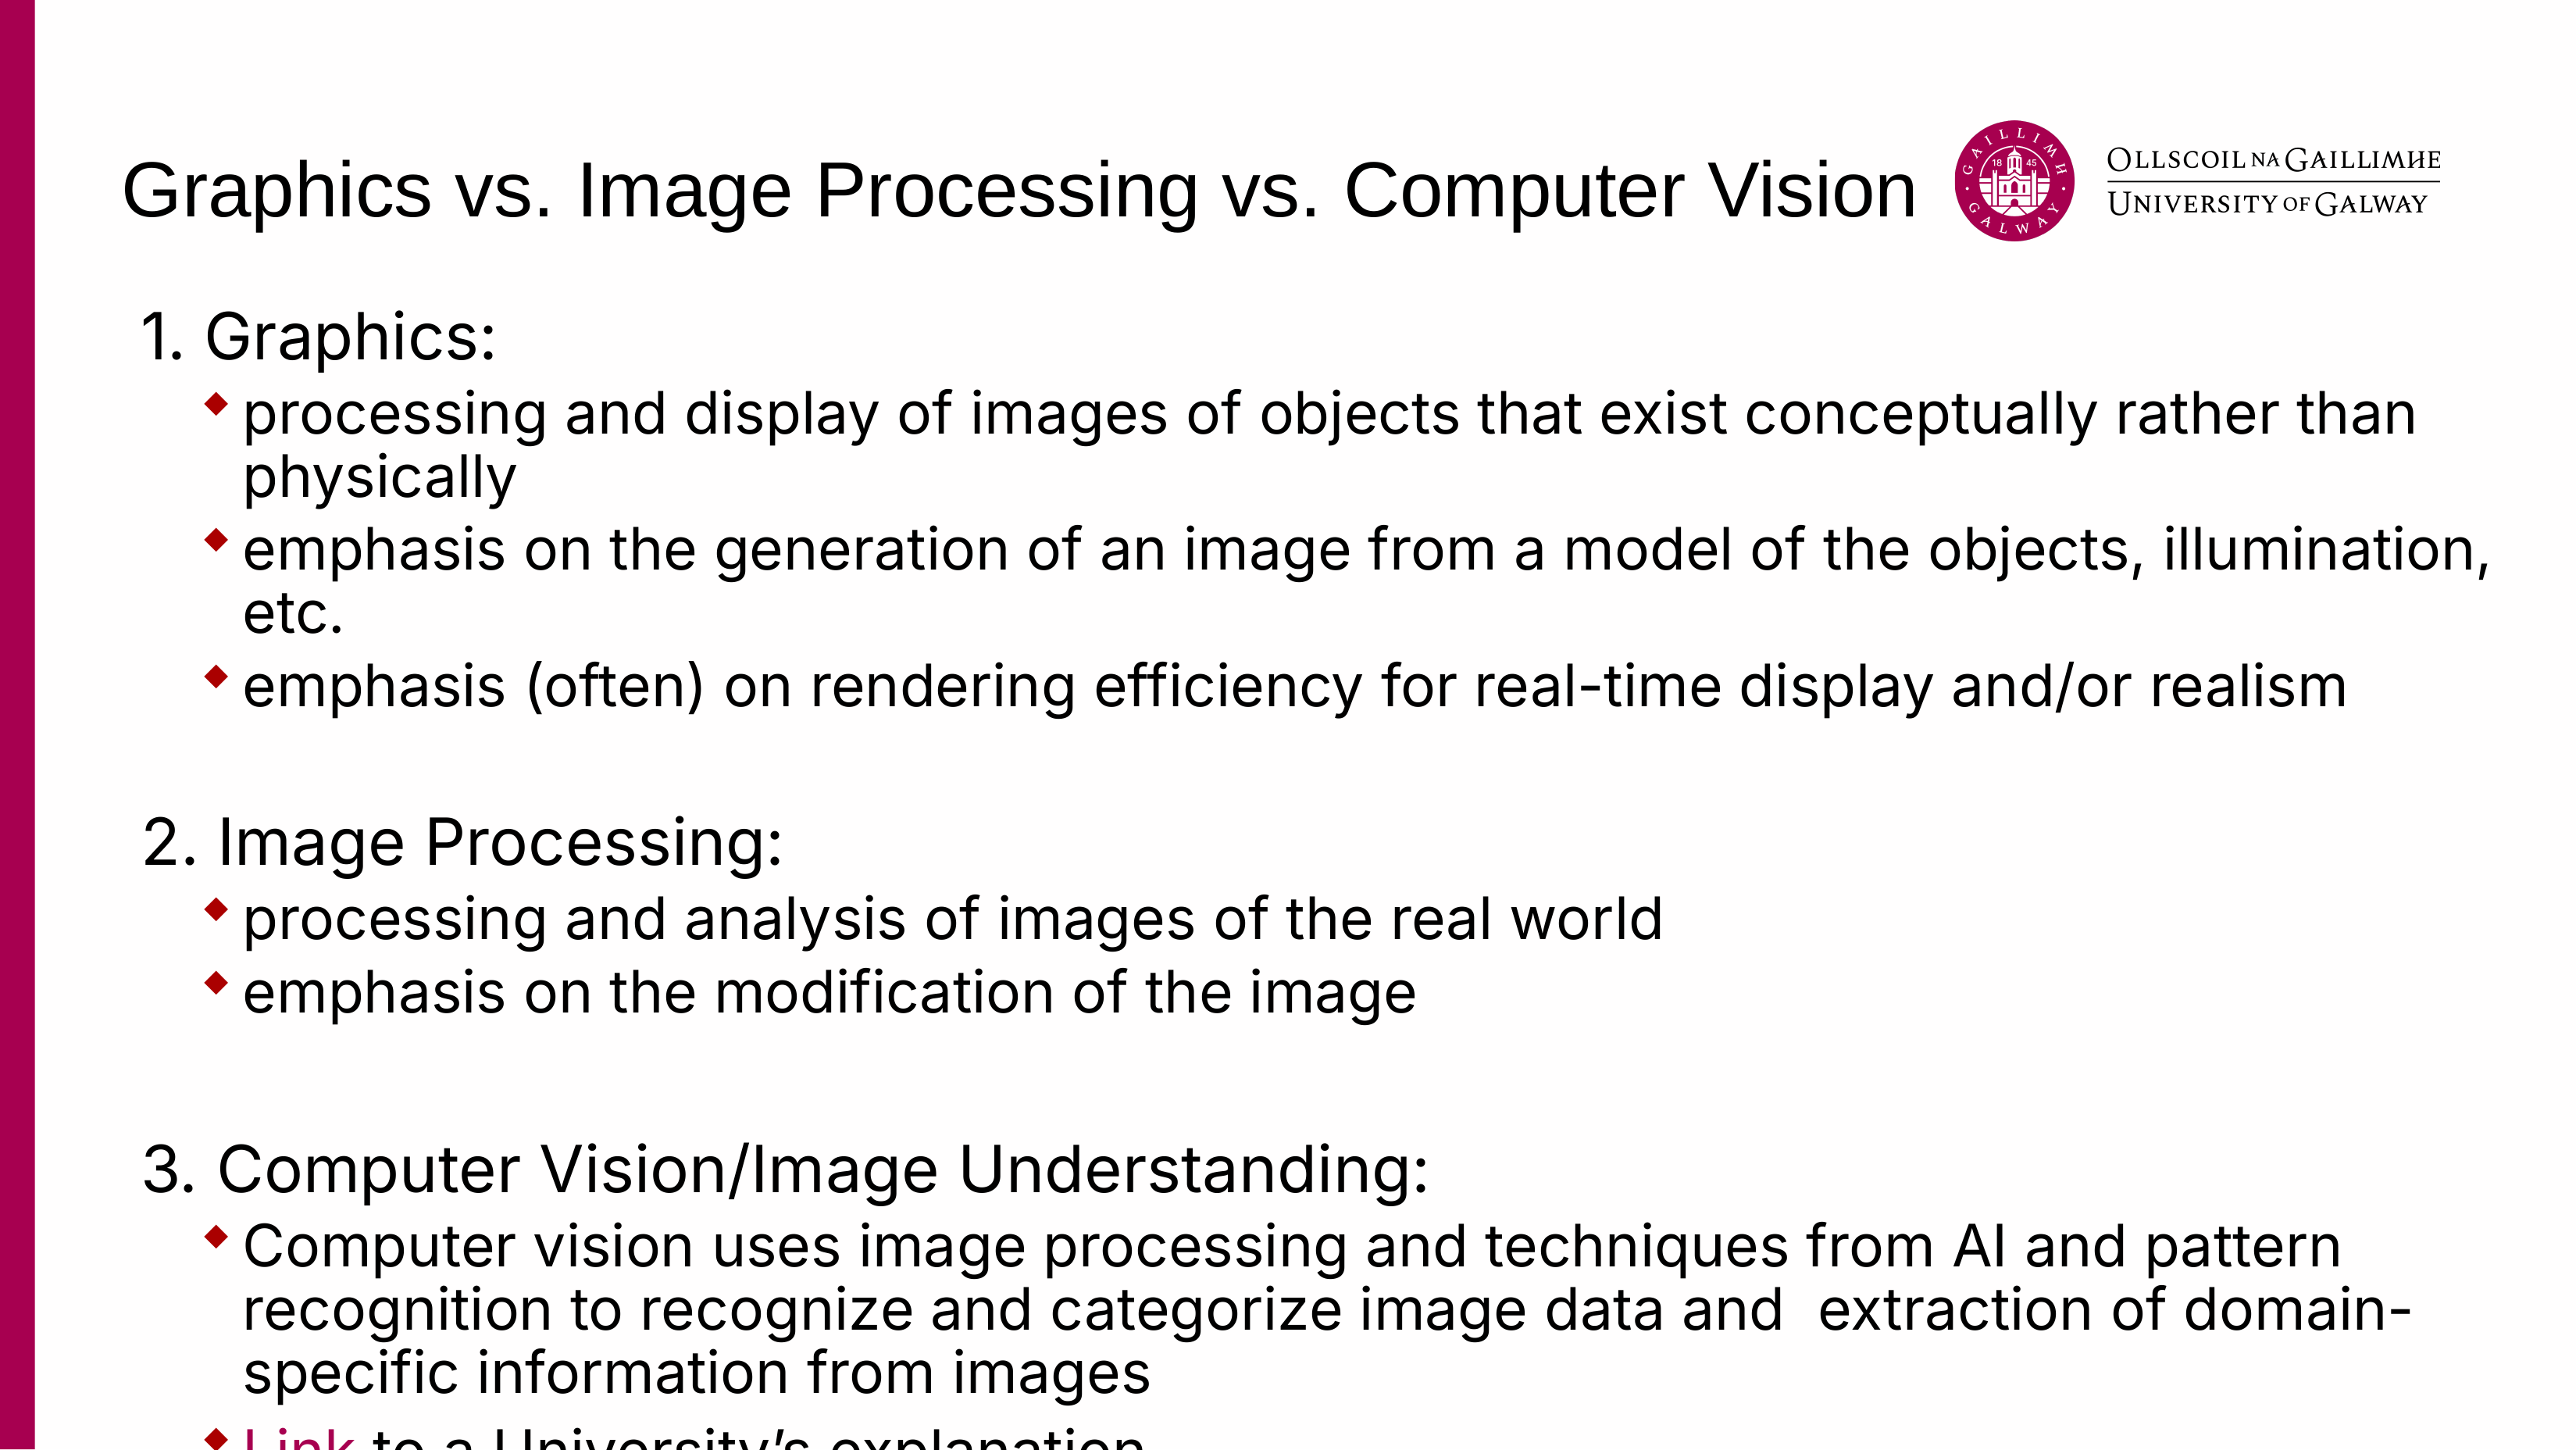

# Graphics vs. Image Processing vs. Computer Vision
1. Graphics:
processing and display of images of objects that exist conceptually rather than physically
emphasis on the generation of an image from a model of the objects, illumination, etc.
emphasis (often) on rendering efficiency for real-time display and/or realism

2. Image Processing:
processing and analysis of images of the real world
emphasis on the modification of the image

3. Computer Vision/Image Understanding:
Computer vision uses image processing and techniques from AI and pattern recognition to recognize and categorize image data and  extraction of domain-specific information from images
Link to a University’s explanation